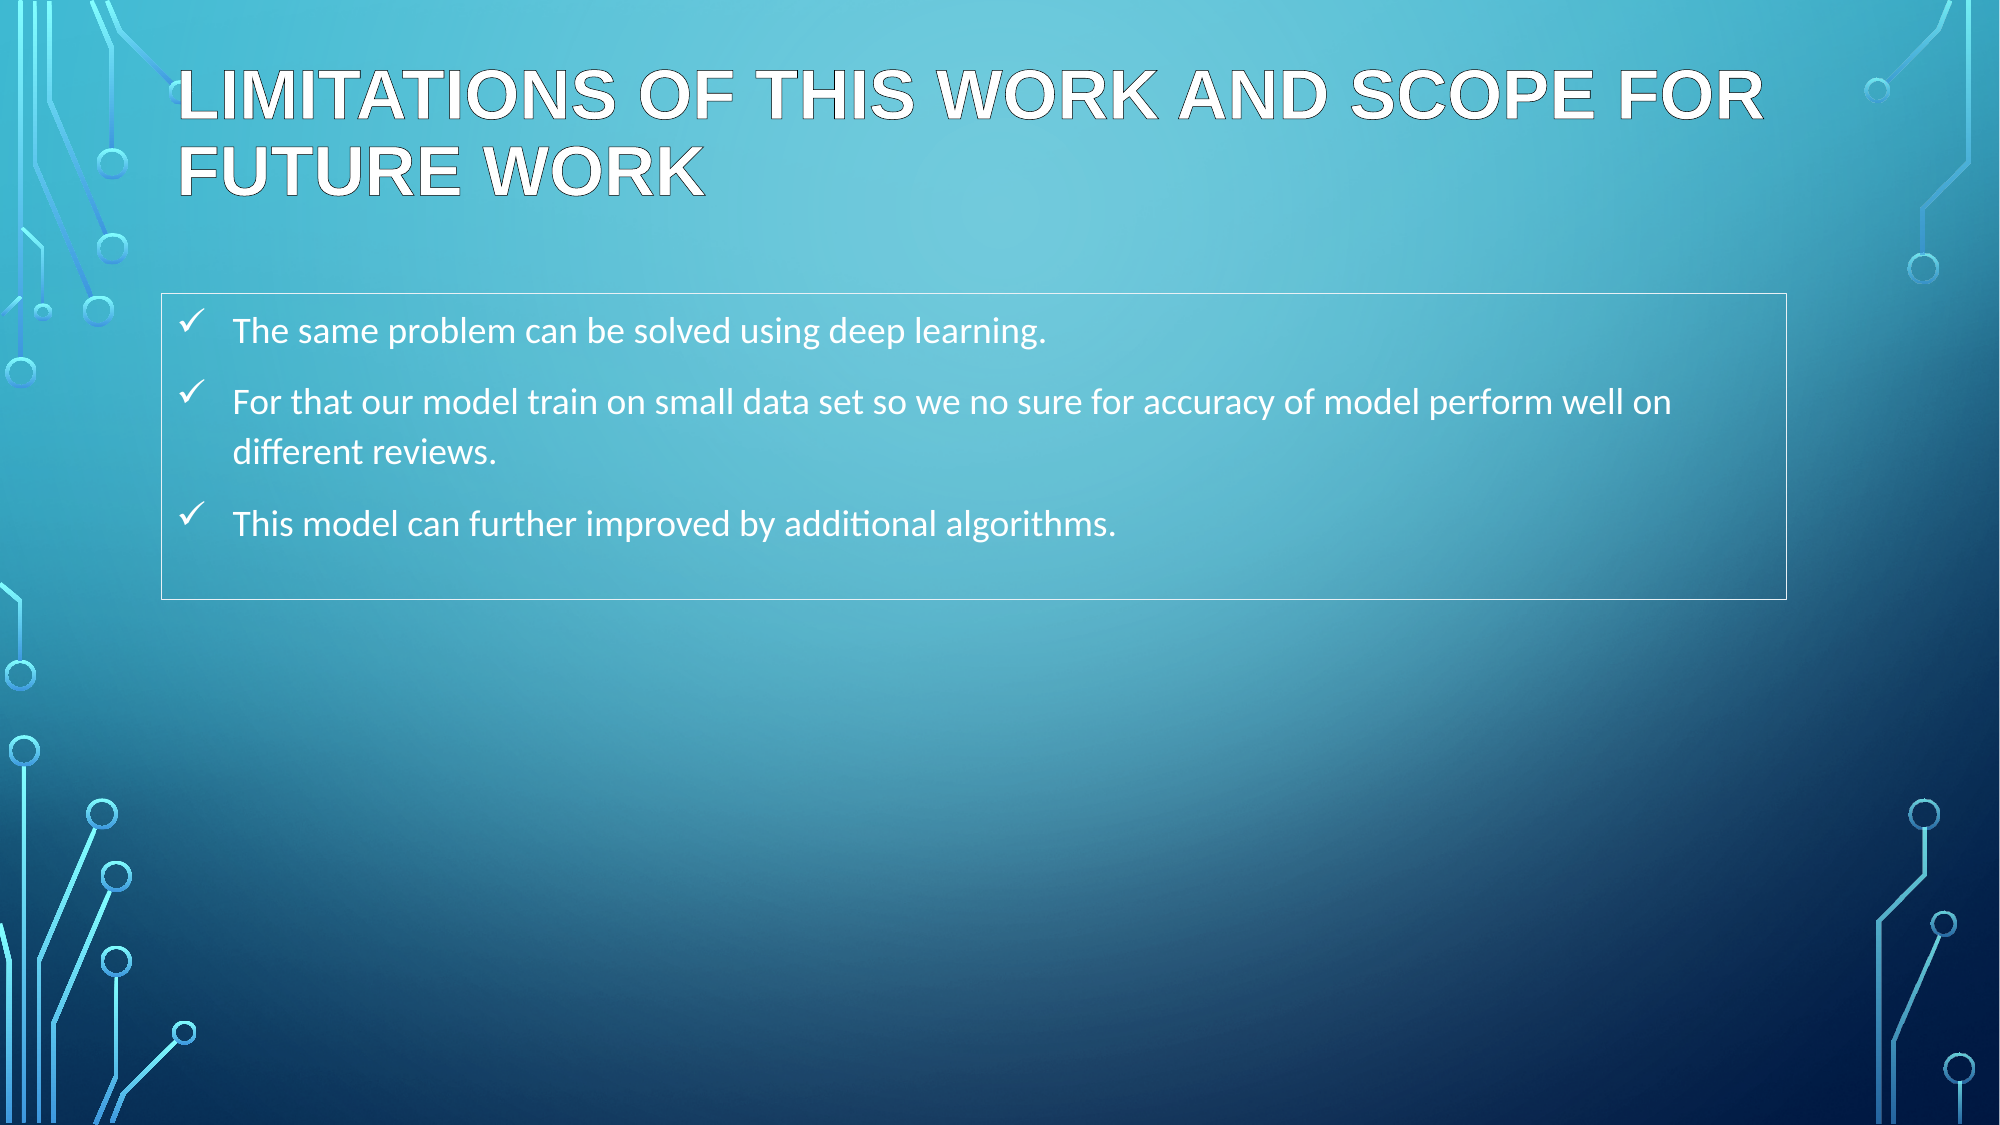

# Limitations of this work and Scope for Future Work
The same problem can be solved using deep learning.
For that our model train on small data set so we no sure for accuracy of model perform well on different reviews.
This model can further improved by additional algorithms.